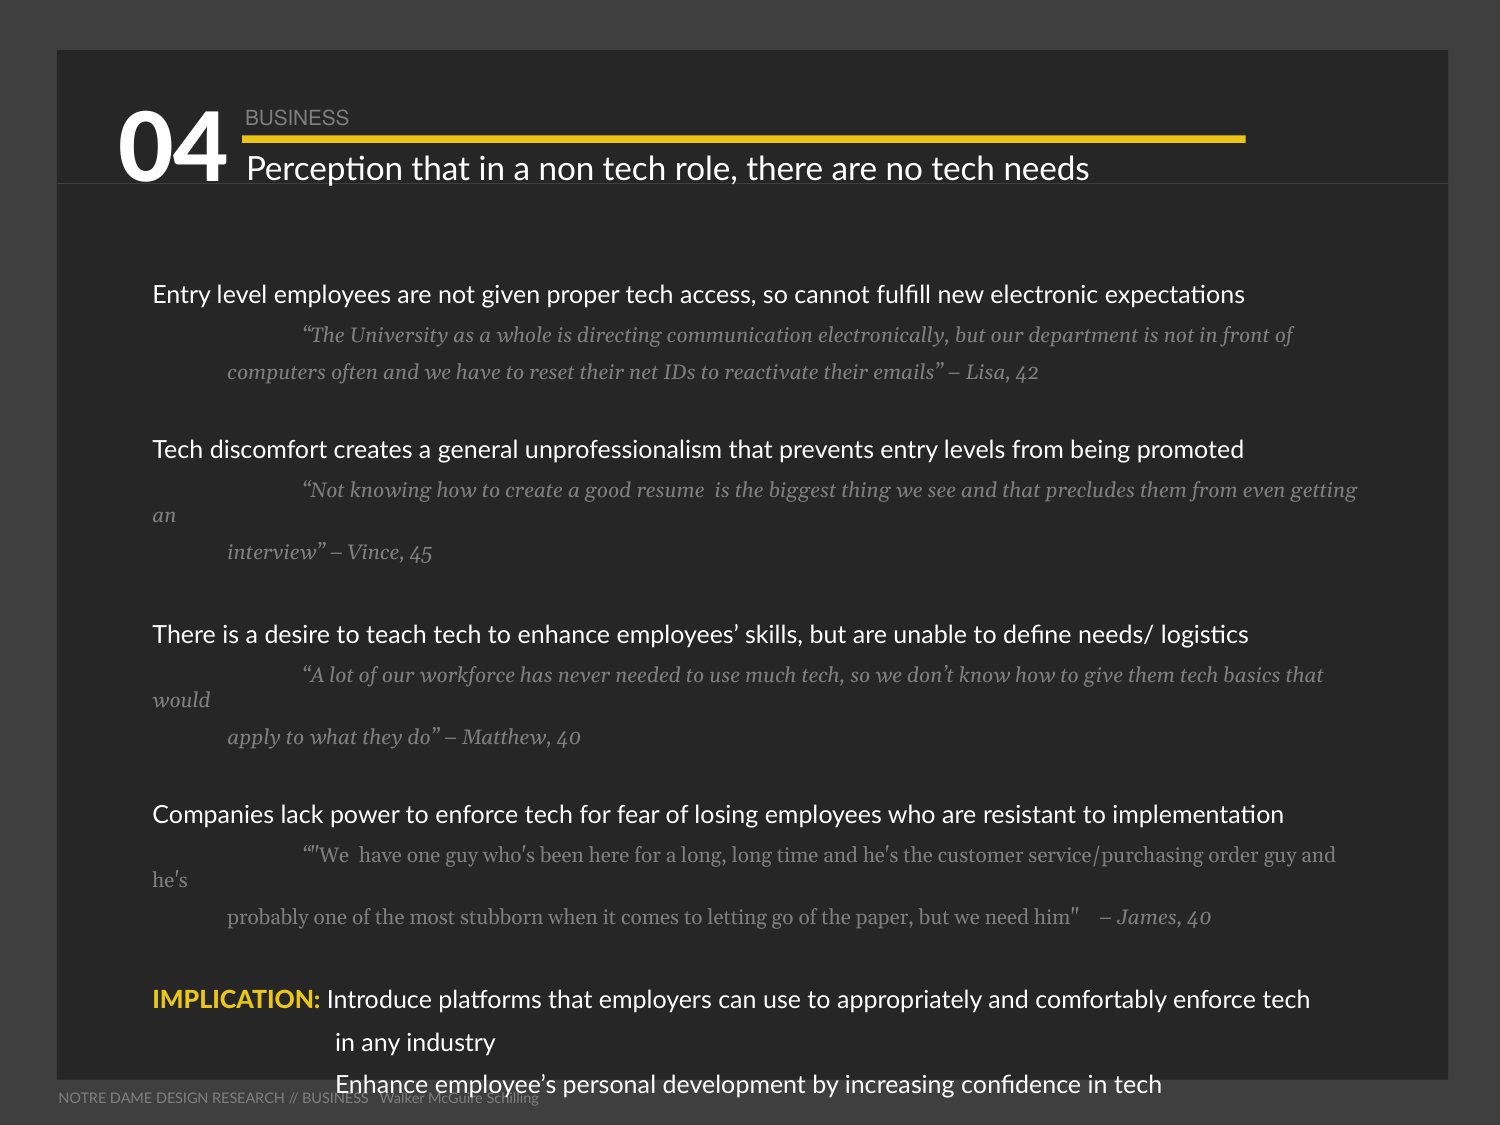

04
BUSINESS

Perception that in a non tech role, there are no tech needs
Entry level employees are not given proper tech access, so cannot fulfill new electronic expectations
	“The University as a whole is directing communication electronically, but our department is not in front of
computers often and we have to reset their net IDs to reactivate their emails” – Lisa, 42

Tech discomfort creates a general unprofessionalism that prevents entry levels from being promoted
 	“Not knowing how to create a good resume  is the biggest thing we see and that precludes them from even getting an
interview” – Vince, 45

There is a desire to teach tech to enhance employees’ skills, but are unable to define needs/ logistics
	“A lot of our workforce has never needed to use much tech, so we don’t know how to give them tech basics that would
apply to what they do” – Matthew, 40

Companies lack power to enforce tech for fear of losing employees who are resistant to implementation
 	“"We  have one guy who's been here for a long, long time and he's the customer service/purchasing order guy and he's
probably one of the most stubborn when it comes to letting go of the paper, but we need him"    – James, 40

IMPLICATION: Introduce platforms that employers can use to appropriately and comfortably enforce tech
     in any industry
     Enhance employee’s personal development by increasing confidence in tech